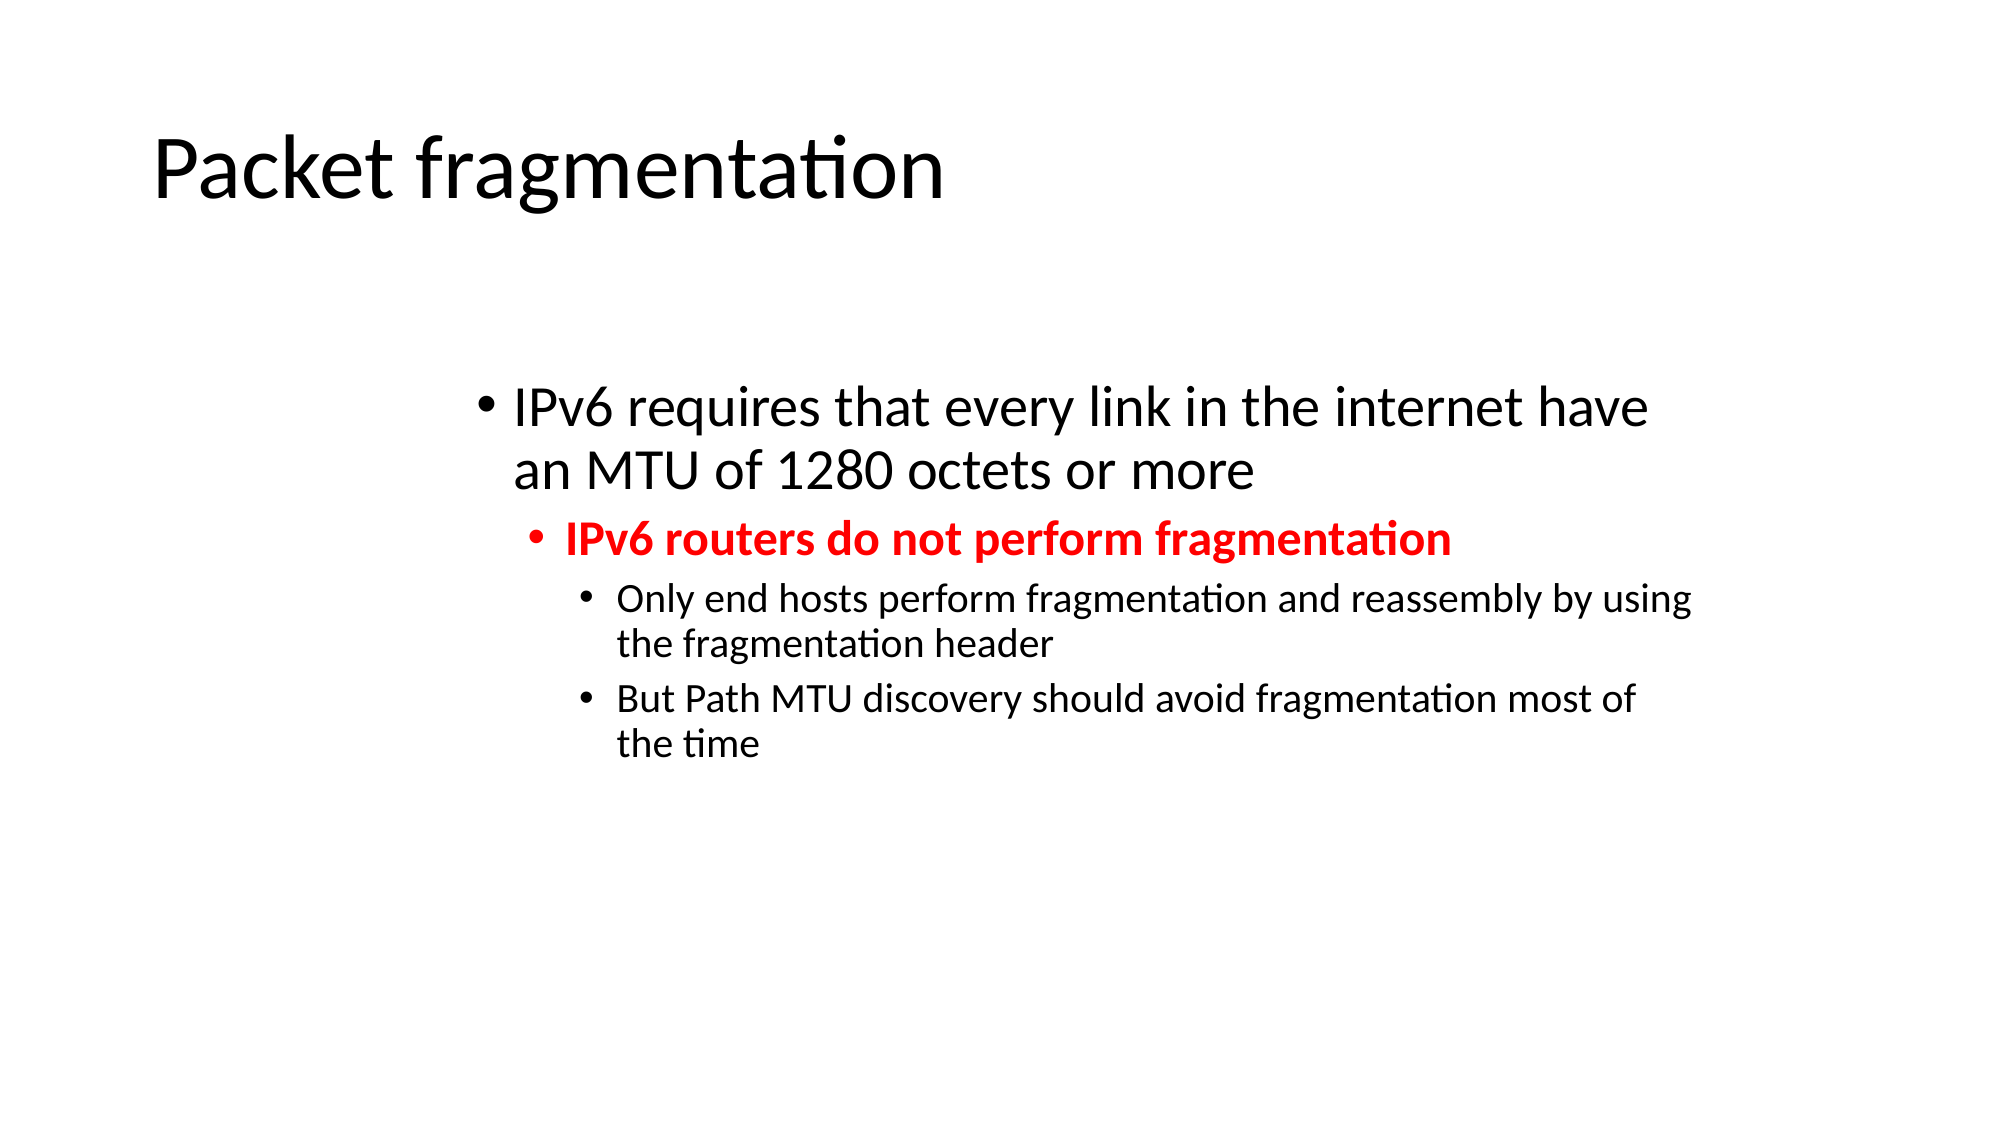

# Packet fragmentation
IPv6 requires that every link in the internet have an MTU of 1280 octets or more
IPv6 routers do not perform fragmentation
Only end hosts perform fragmentation and reassembly by using the fragmentation header
But Path MTU discovery should avoid fragmentation most of the time